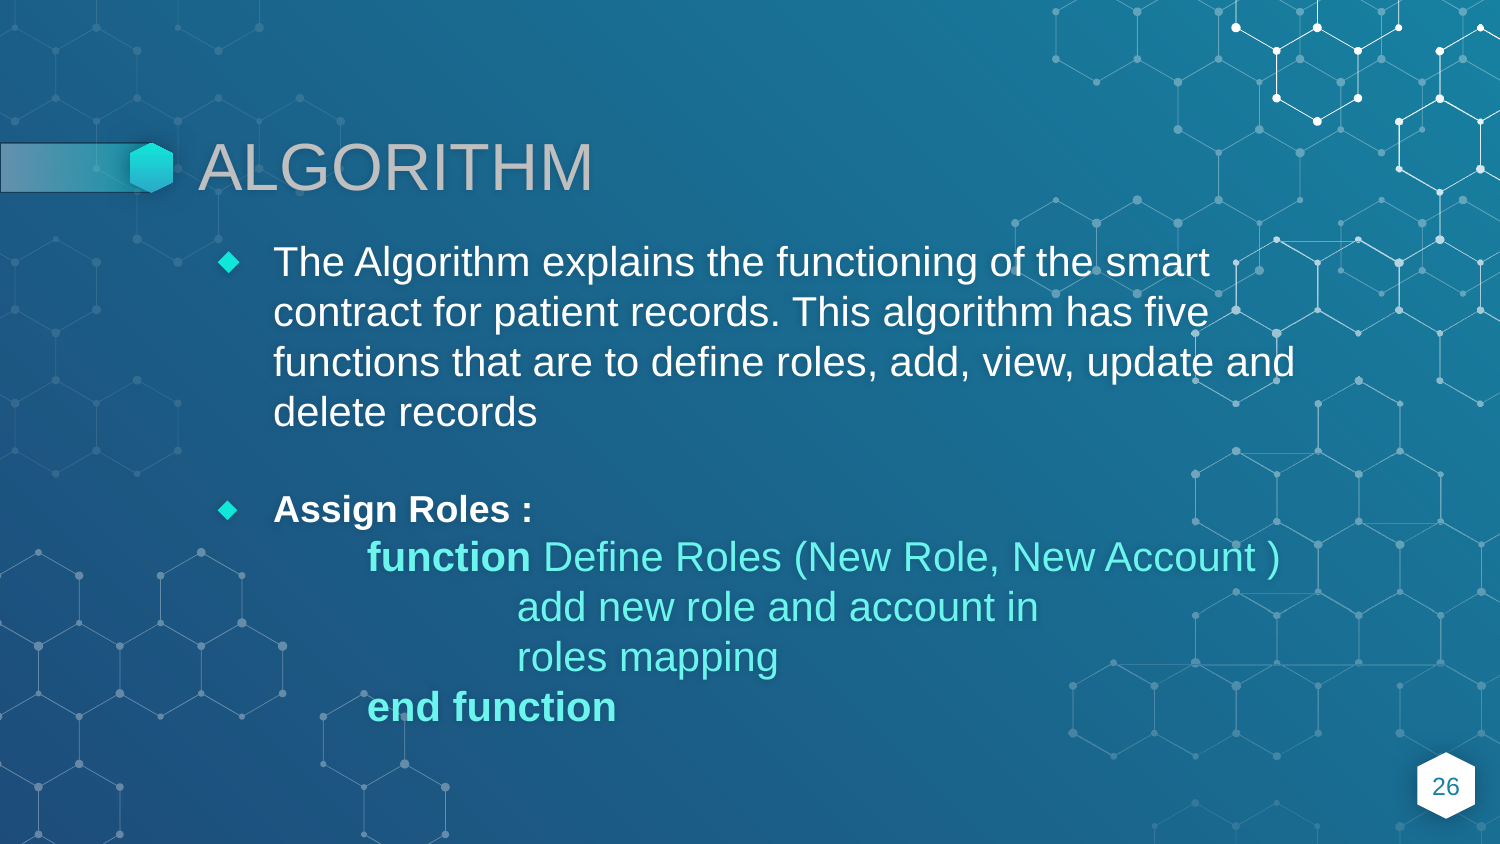

# ALGORITHM
The Algorithm explains the functioning of the smart contract for patient records. This algorithm has five functions that are to define roles, add, view, update and delete records

Assign Roles :
	function Define Roles (New Role, New Account )
		add new role and account in
		roles mapping
	end function

26